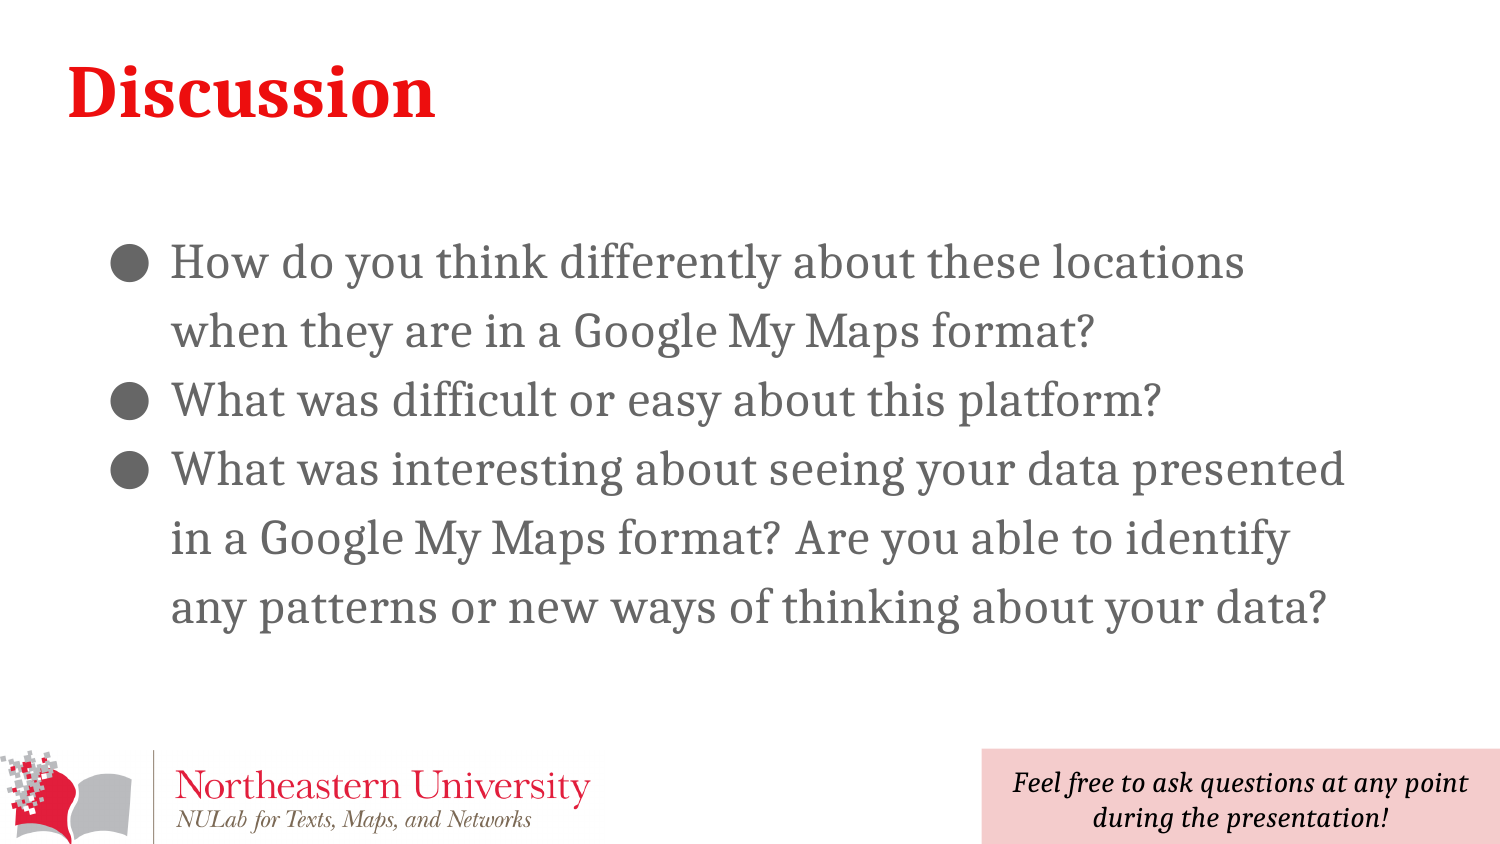

# Discussion
How do you think differently about these locations when they are in a Google My Maps format?
What was difficult or easy about this platform?
What was interesting about seeing your data presented in a Google My Maps format? Are you able to identify any patterns or new ways of thinking about your data?